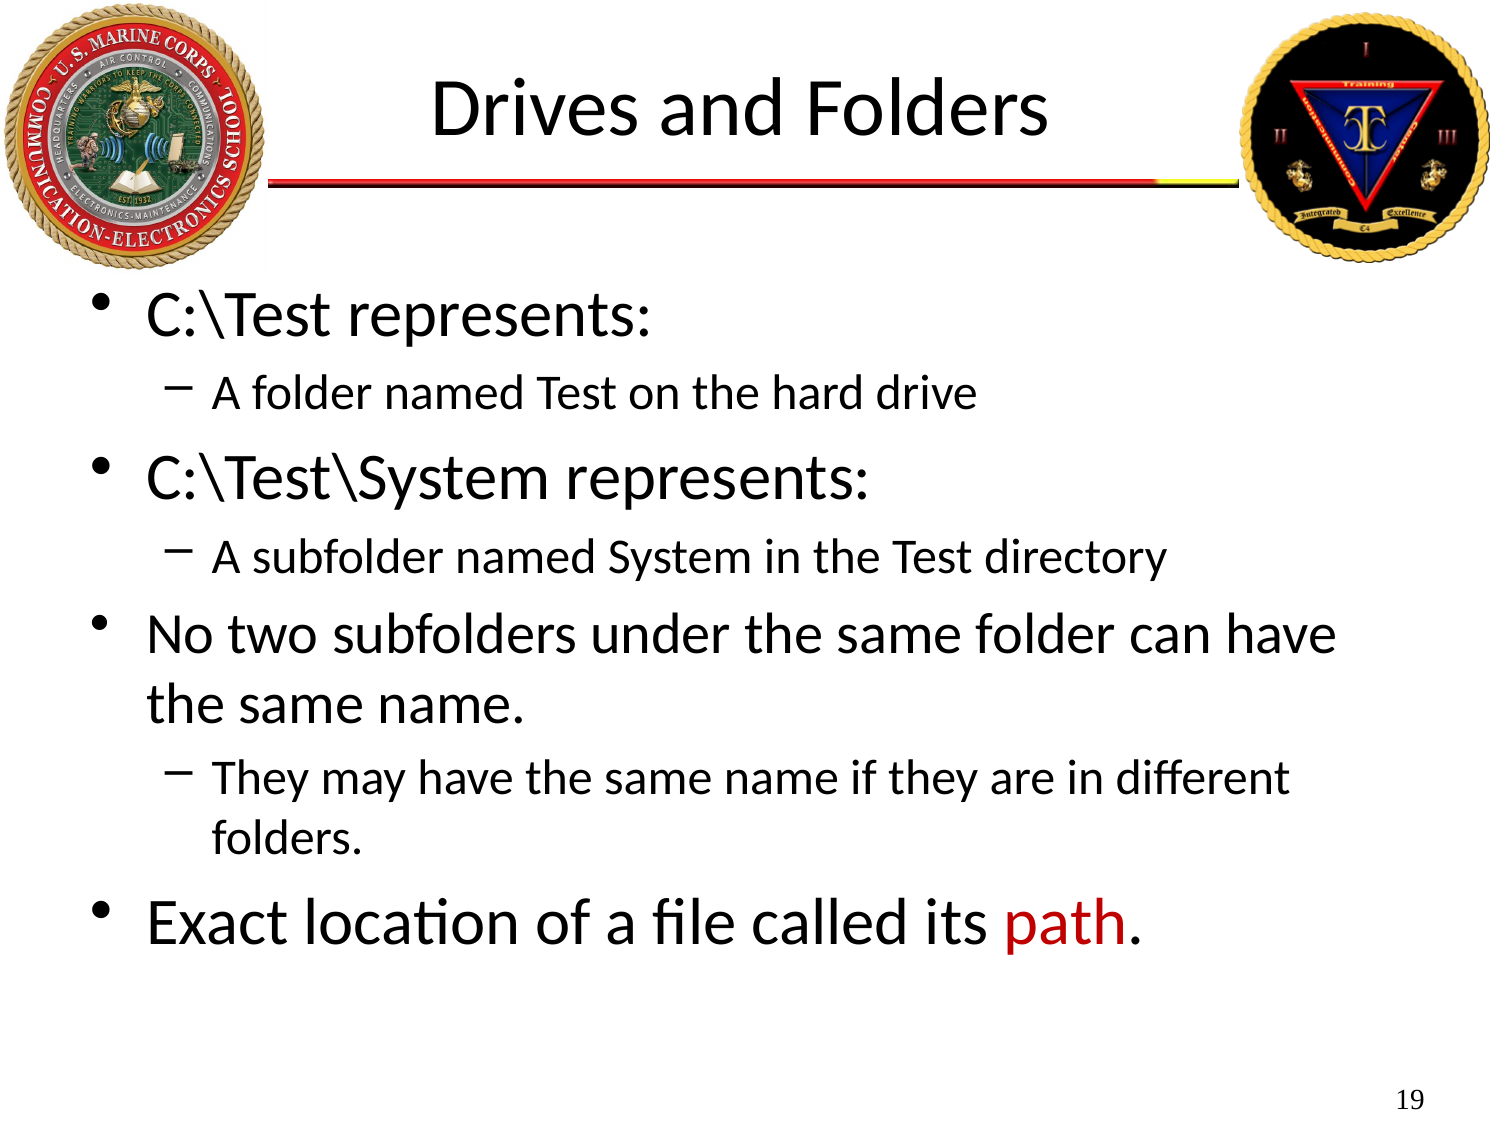

# Drives and Folders
C:\Test represents:
A folder named Test on the hard drive
C:\Test\System represents:
A subfolder named System in the Test directory
No two subfolders under the same folder can have the same name.
They may have the same name if they are in different folders.
Exact location of a file called its path.